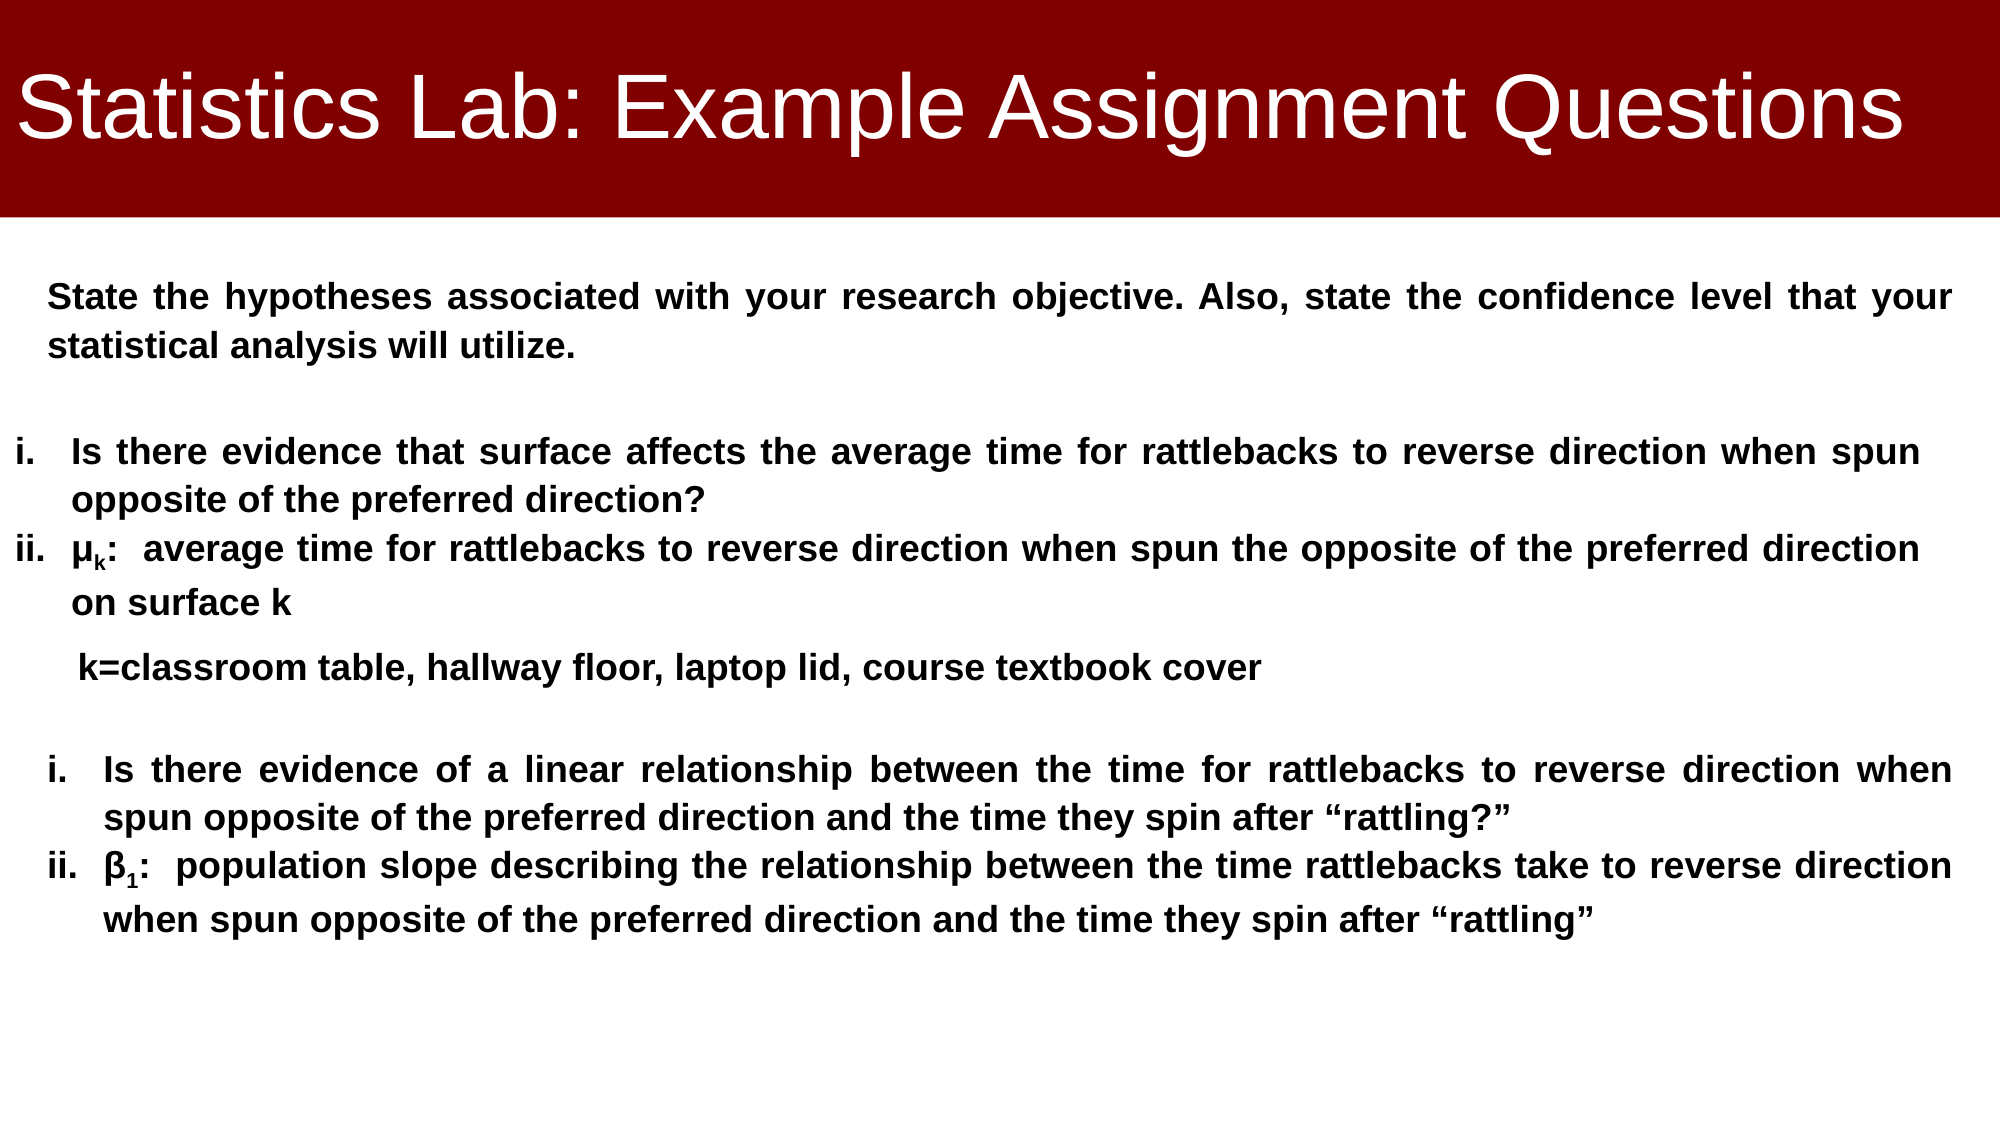

# Statistics Lab: Example Assignment Questions
State the hypotheses associated with your research objective. Also, state the confidence level that your statistical analysis will utilize.
Is there evidence that surface affects the average time for rattlebacks to reverse direction when spun opposite of the preferred direction?
μk:  average time for rattlebacks to reverse direction when spun the opposite of the preferred direction on surface k
      k=classroom table, hallway floor, laptop lid, course textbook cover
Is there evidence of a linear relationship between the time for rattlebacks to reverse direction when spun opposite of the preferred direction and the time they spin after “rattling?”
β1:  population slope describing the relationship between the time rattlebacks take to reverse direction when spun opposite of the preferred direction and the time they spin after “rattling”